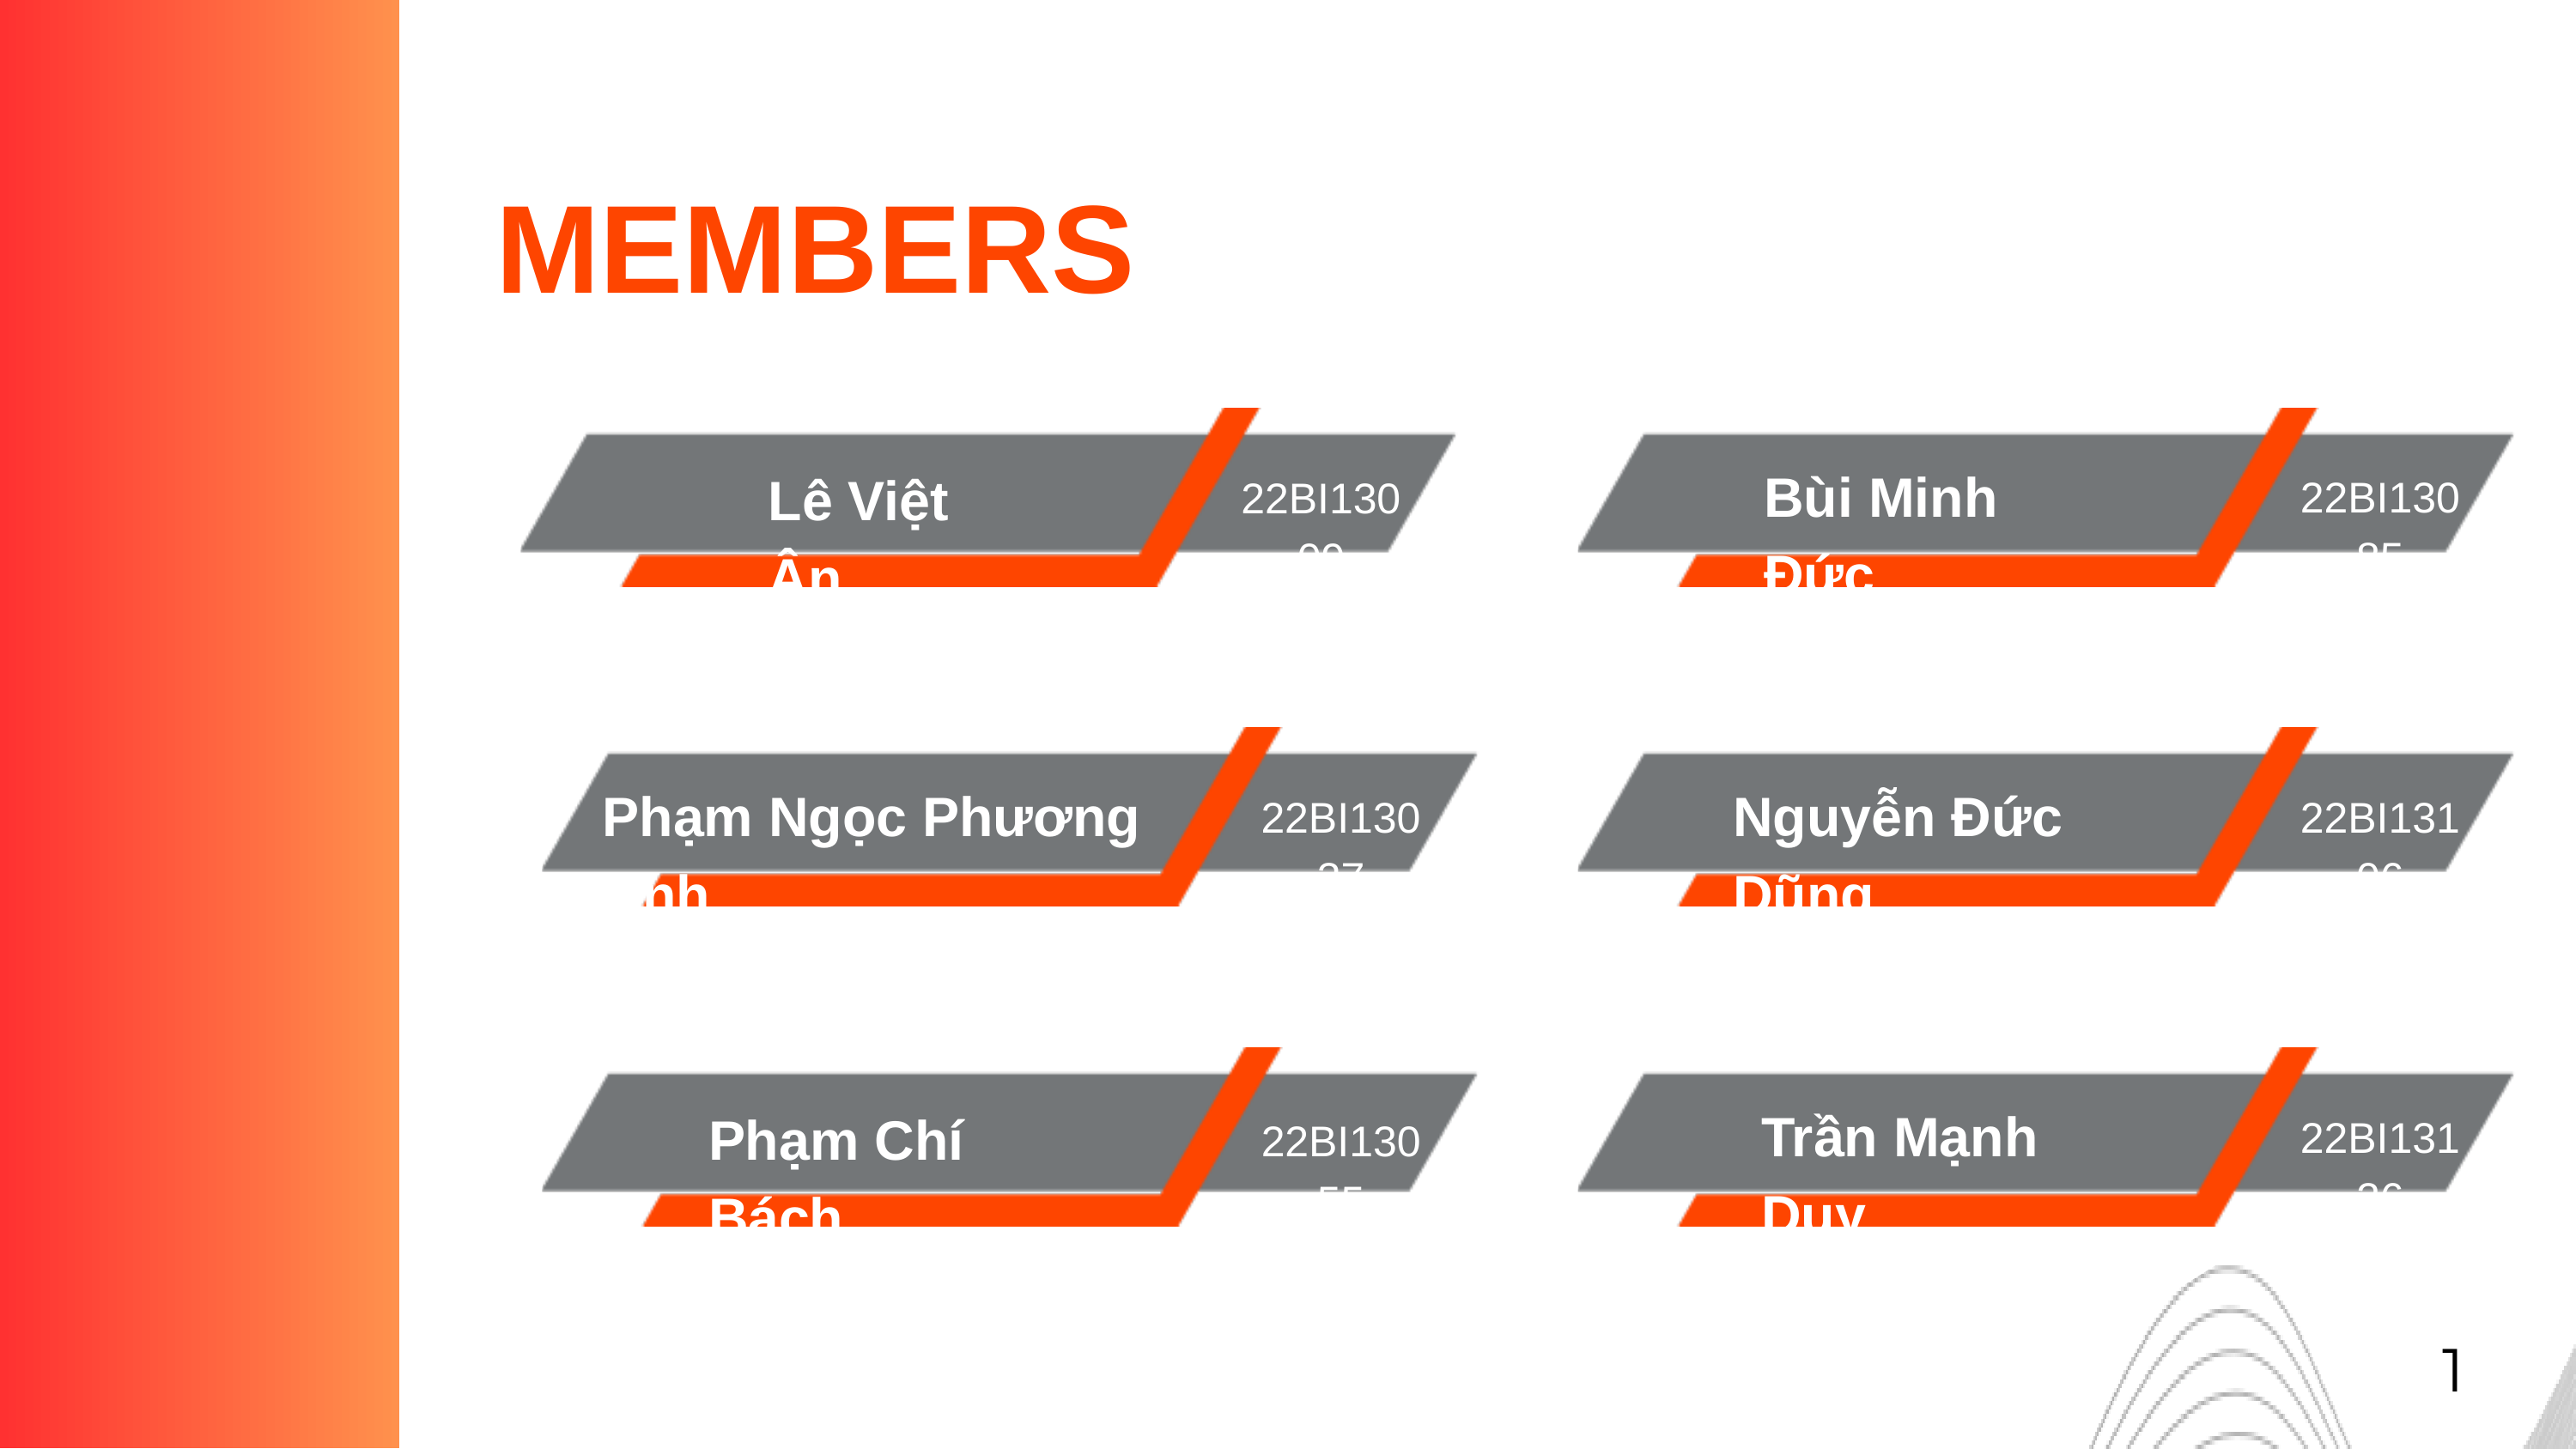

MEMBERS

Bùi Minh Đức
Lê Việt Ân
22BI13085
22BI13009

Phạm Ngọc Phương Anh
Nguyễn Đức Dũng
22BI13037
22BI13106

Trần Mạnh Duy
Phạm Chí Bách
22BI13126
22BI13055
1